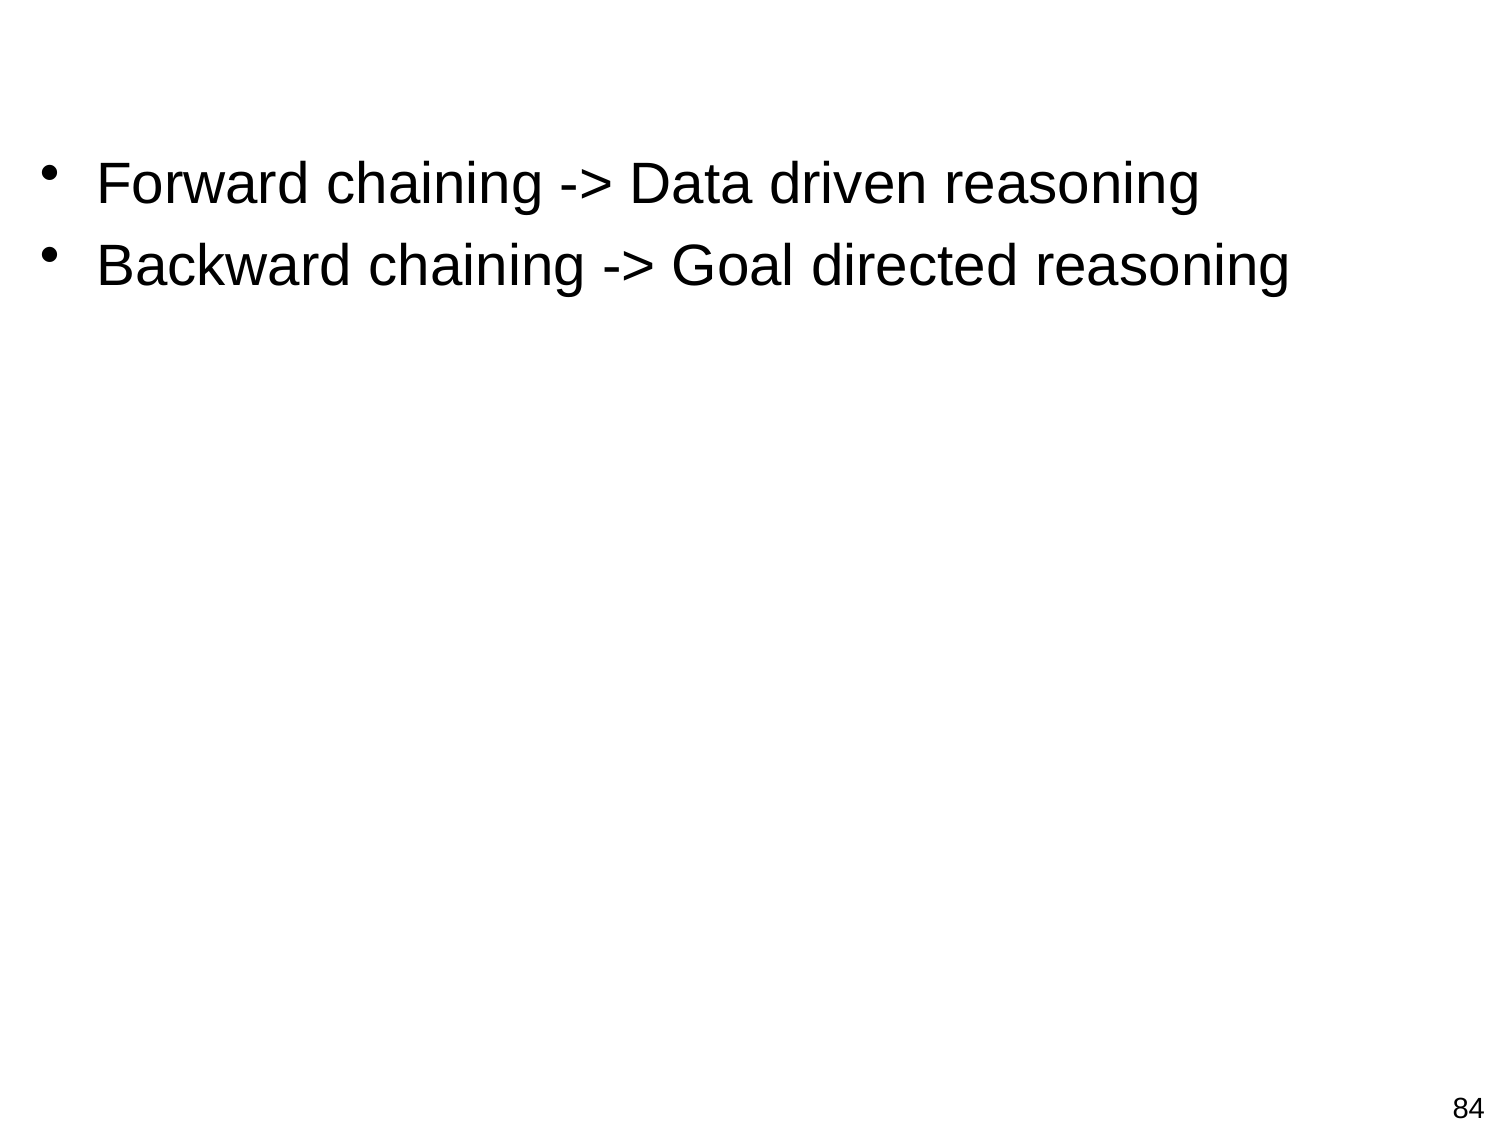

#
Forward chaining -> Data driven reasoning
Backward chaining -> Goal directed reasoning

84